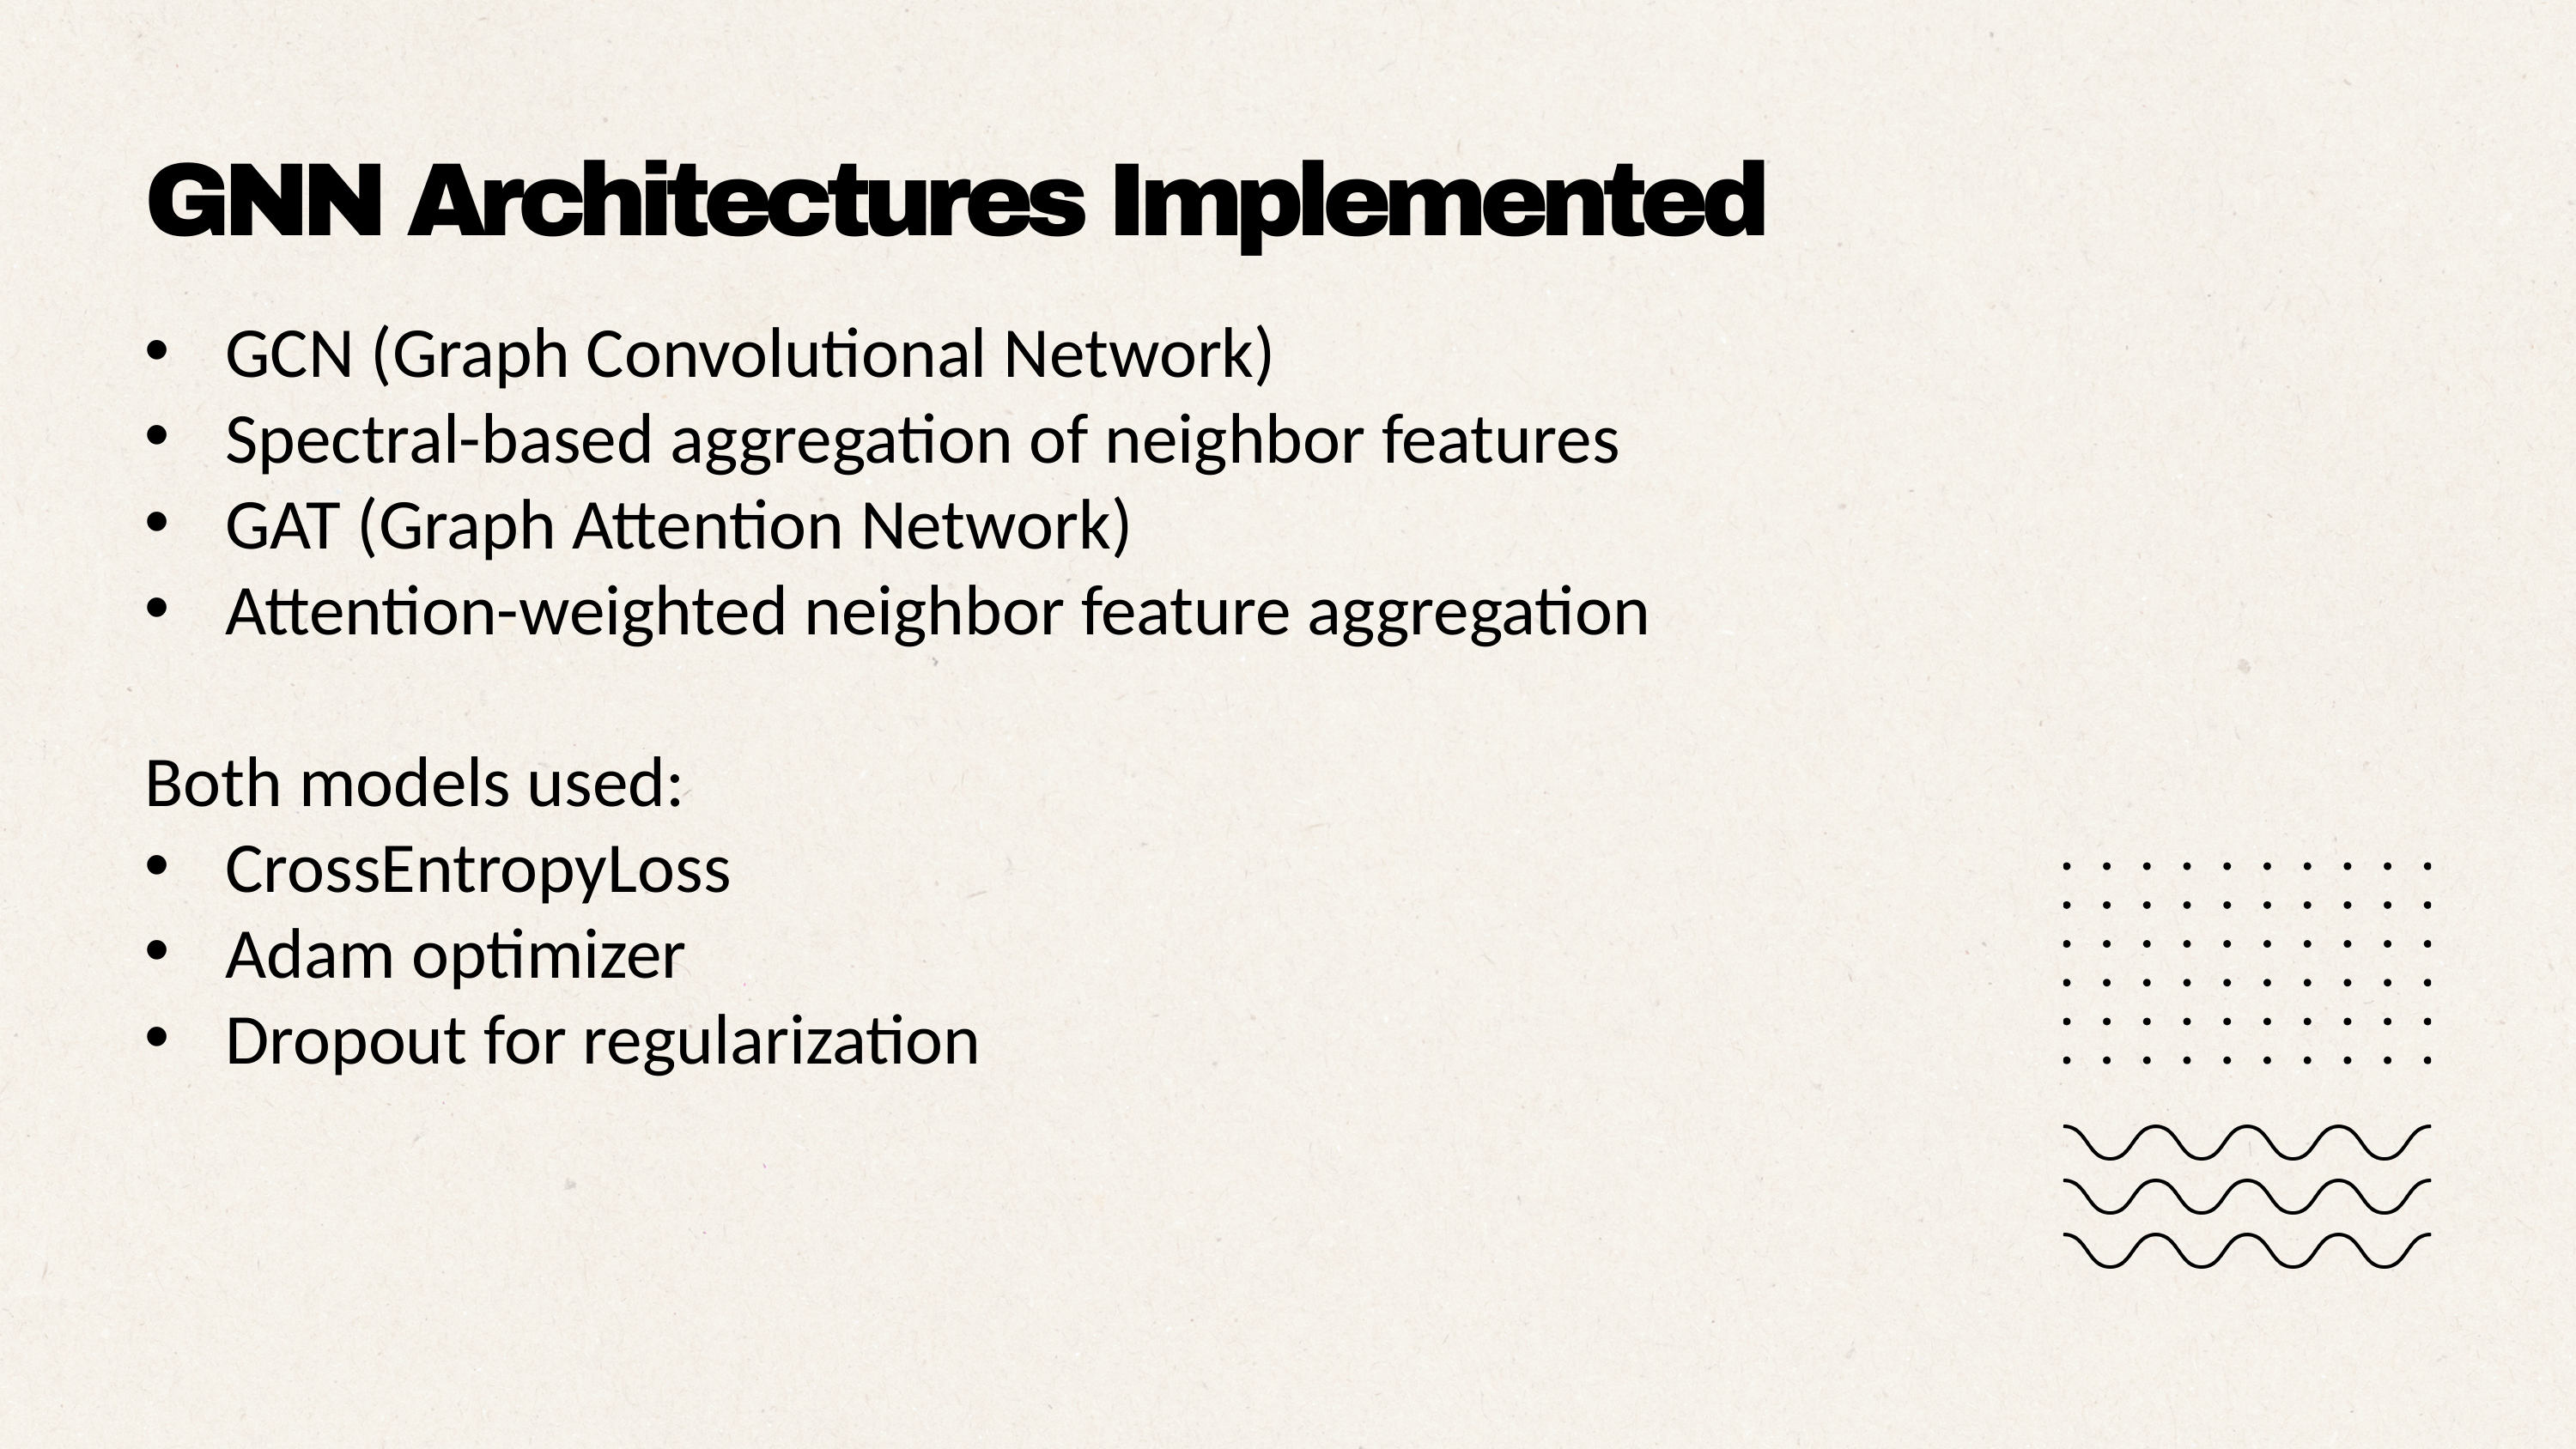

GNN Architectures Implemented
GCN (Graph Convolutional Network)
Spectral-based aggregation of neighbor features
GAT (Graph Attention Network)
Attention-weighted neighbor feature aggregation

Both models used:
CrossEntropyLoss
Adam optimizer
Dropout for regularization